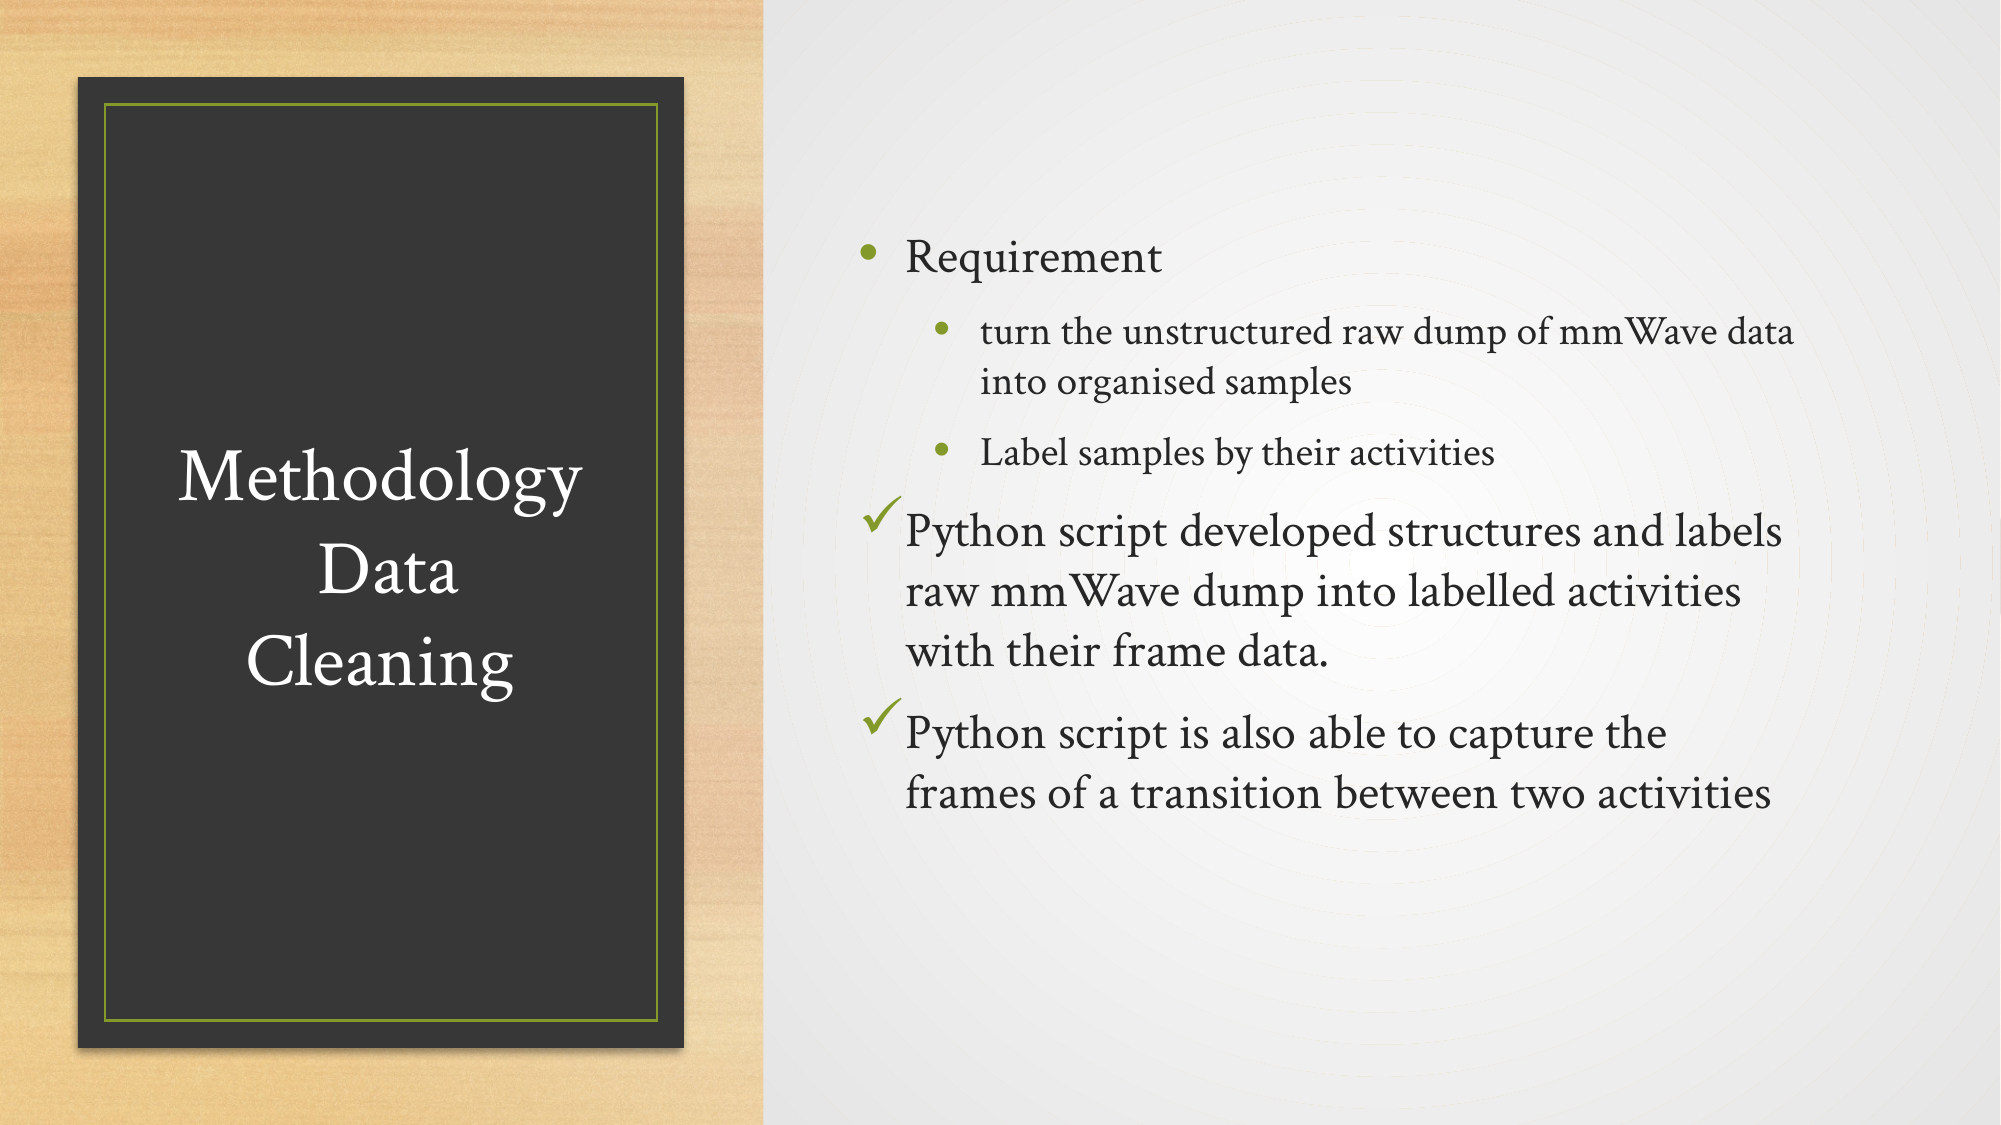

Requirement
turn the unstructured raw dump of mmWave data into organised samples
Label samples by their activities
Python script developed structures and labels raw mmWave dump into labelled activities with their frame data.
Python script is also able to capture the frames of a transition between two activities

# Methodology  Data Cleaning